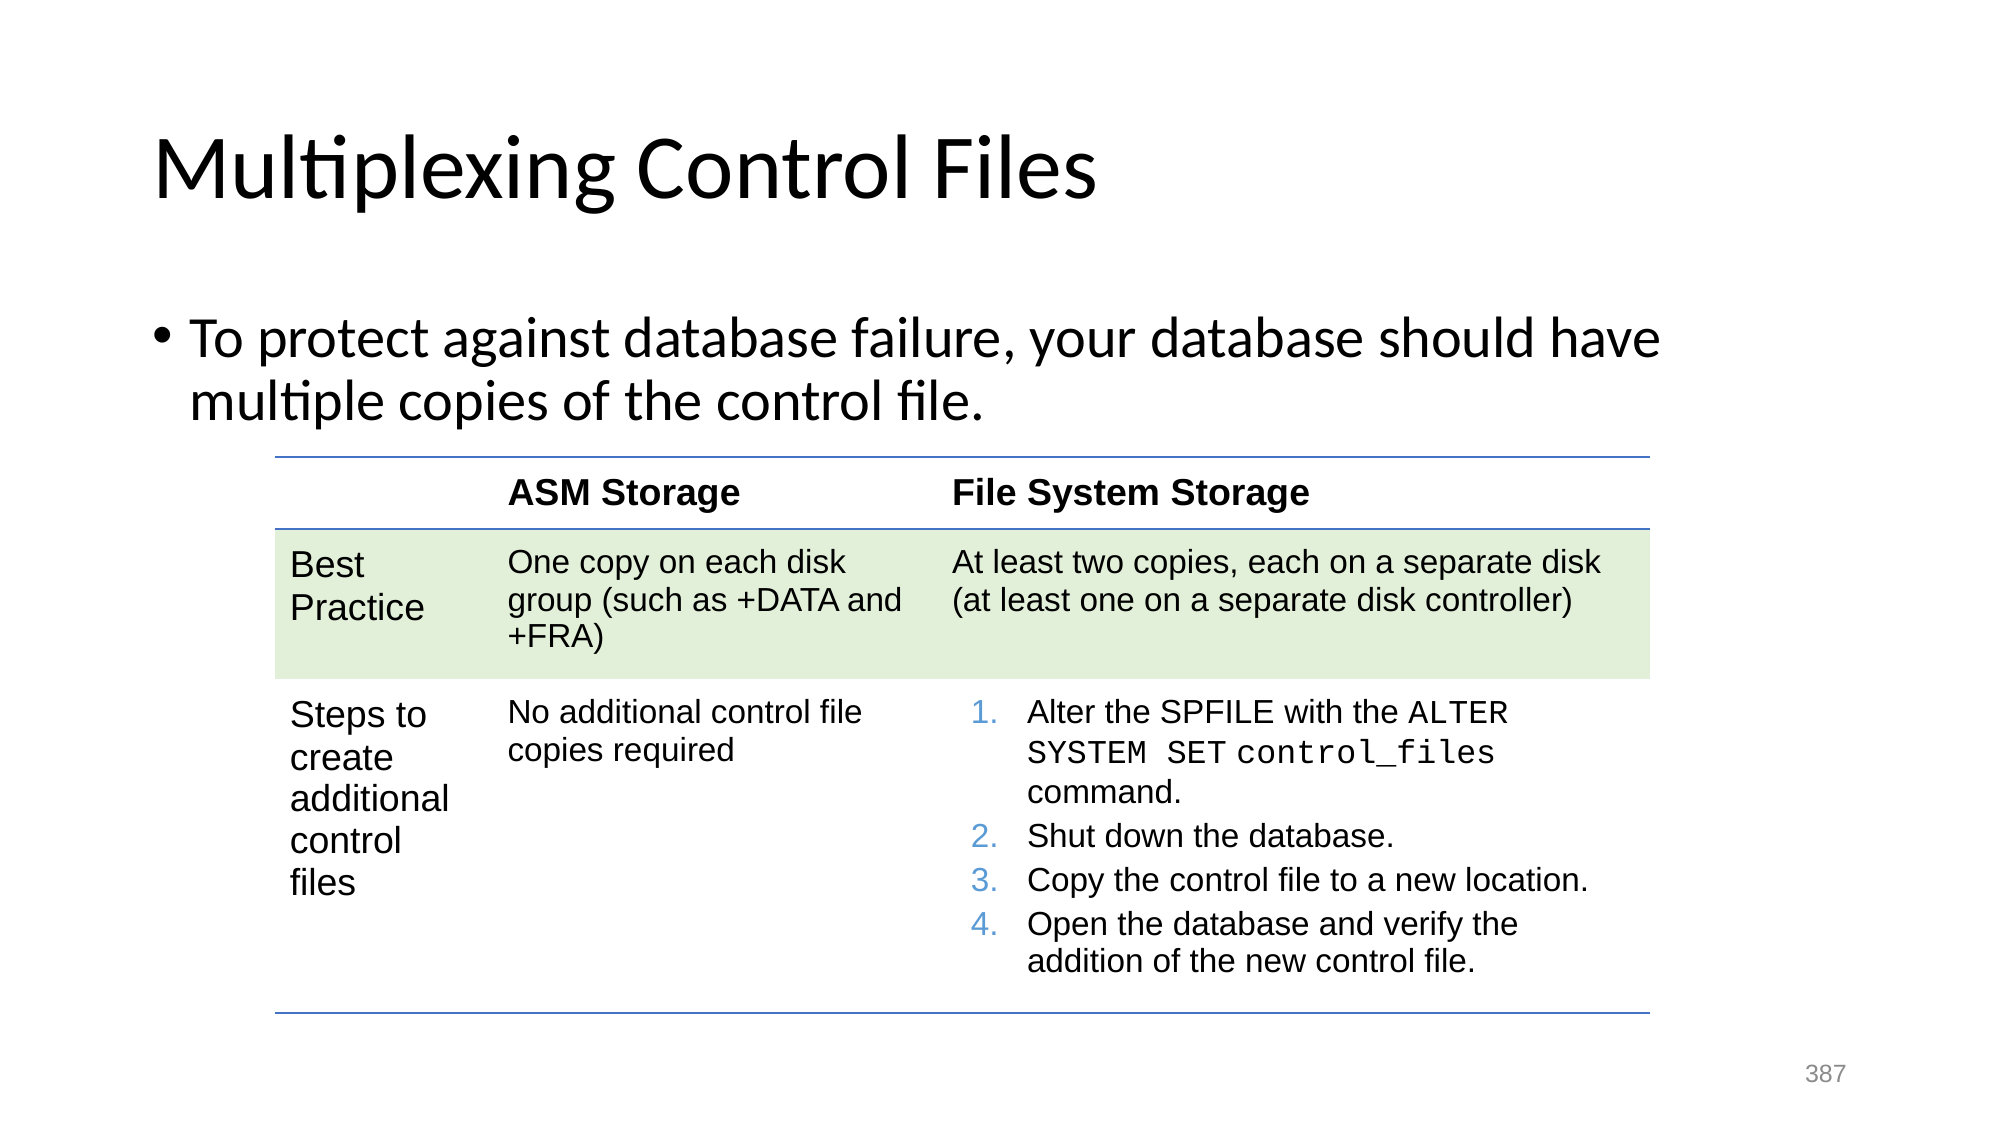

# Multiplexing Control Files
To protect against database failure, your database should have multiple copies of the control file.
|  | ASM Storage | File System Storage |
| --- | --- | --- |
| Best Practice | One copy on each disk group (such as +DATA and +FRA) | At least two copies, each on a separate disk (at least one on a separate disk controller) |
| Steps to create additional control files | No additional control file copies required | 1. Alter the SPFILE with the ALTER SYSTEM SET control\_files command. 2. Shut down the database. 3. Copy the control file to a new location. 4. Open the database and verify the addition of the new control file. |
387